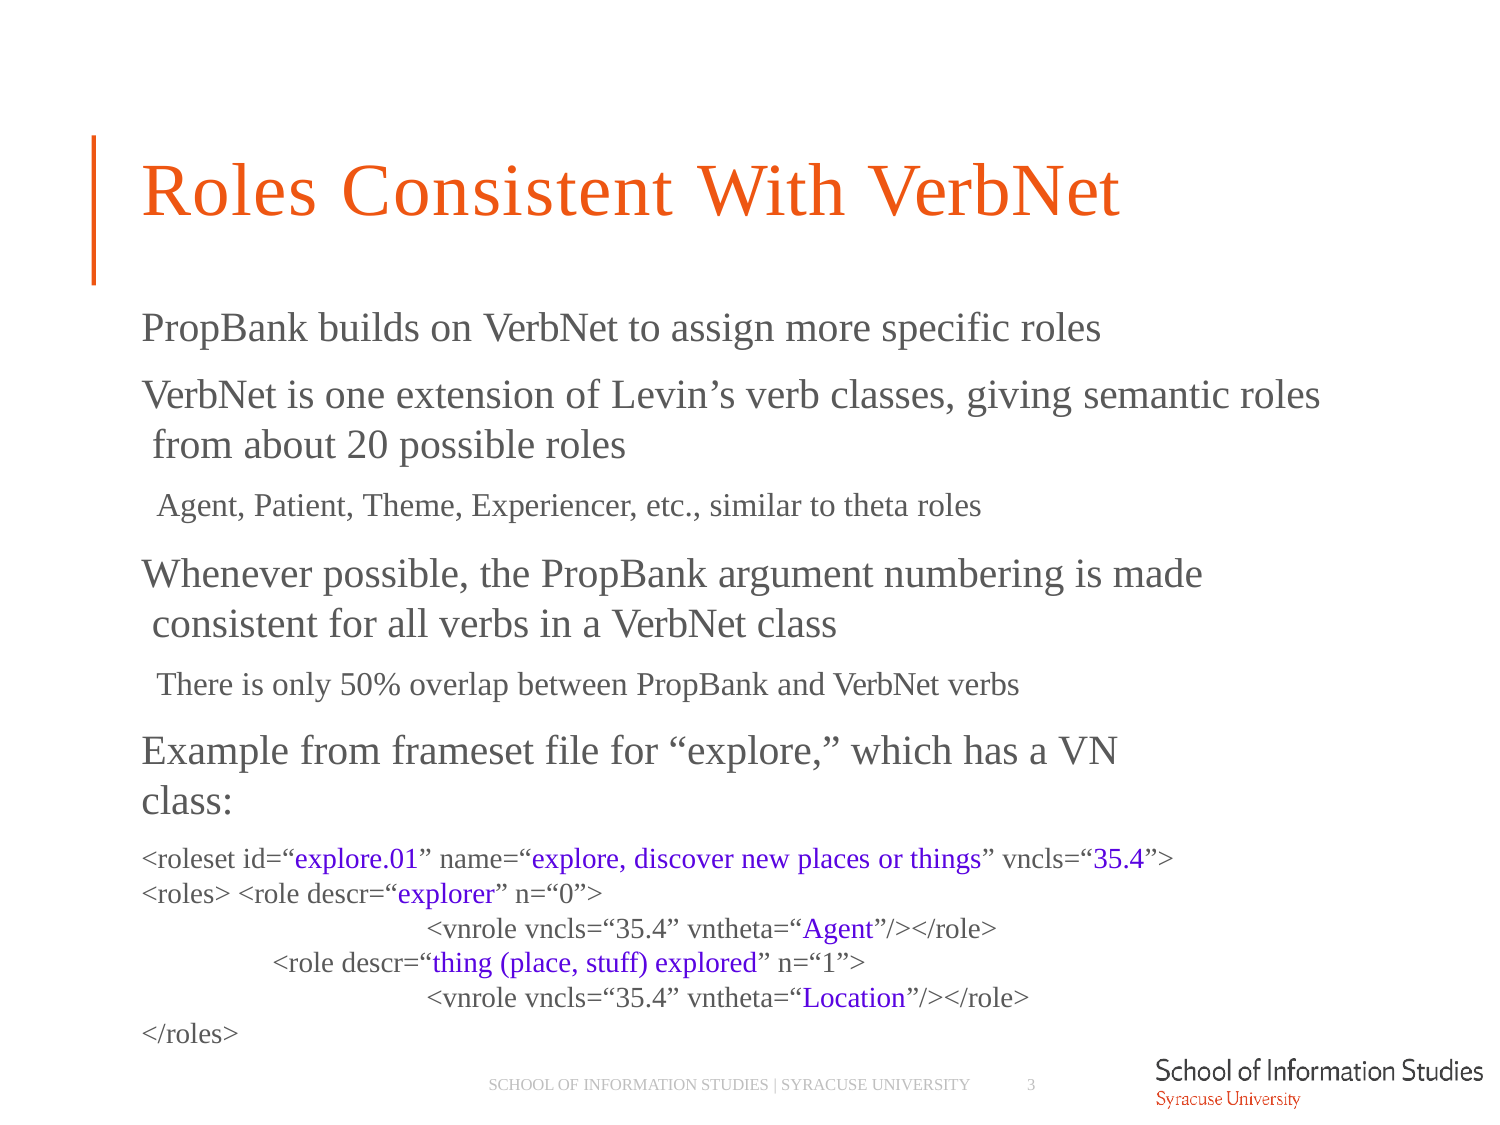

# Roles Consistent With VerbNet
PropBank builds on VerbNet to assign more specific roles
VerbNet is one extension of Levin’s verb classes, giving semantic roles  from about 20 possible roles
­ Agent, Patient, Theme, Experiencer, etc., similar to theta roles
Whenever possible, the PropBank argument numbering is made  consistent for all verbs in a VerbNet class
­ There is only 50% overlap between PropBank and VerbNet verbs
Example from frameset file for “explore,” which has a VN class:
<roleset id=“explore.01” name=“explore, discover new places or things” vncls=“35.4”>
<roles> <role descr=“explorer” n=“0”>
<vnrole vncls=“35.4” vntheta=“Agent”/></role>
<role descr=“thing (place, stuff) explored” n=“1”>
<vnrole vncls=“35.4” vntheta=“Location”/></role>
</roles>
SCHOOL OF INFORMATION STUDIES | SYRACUSE UNIVERSITY
3